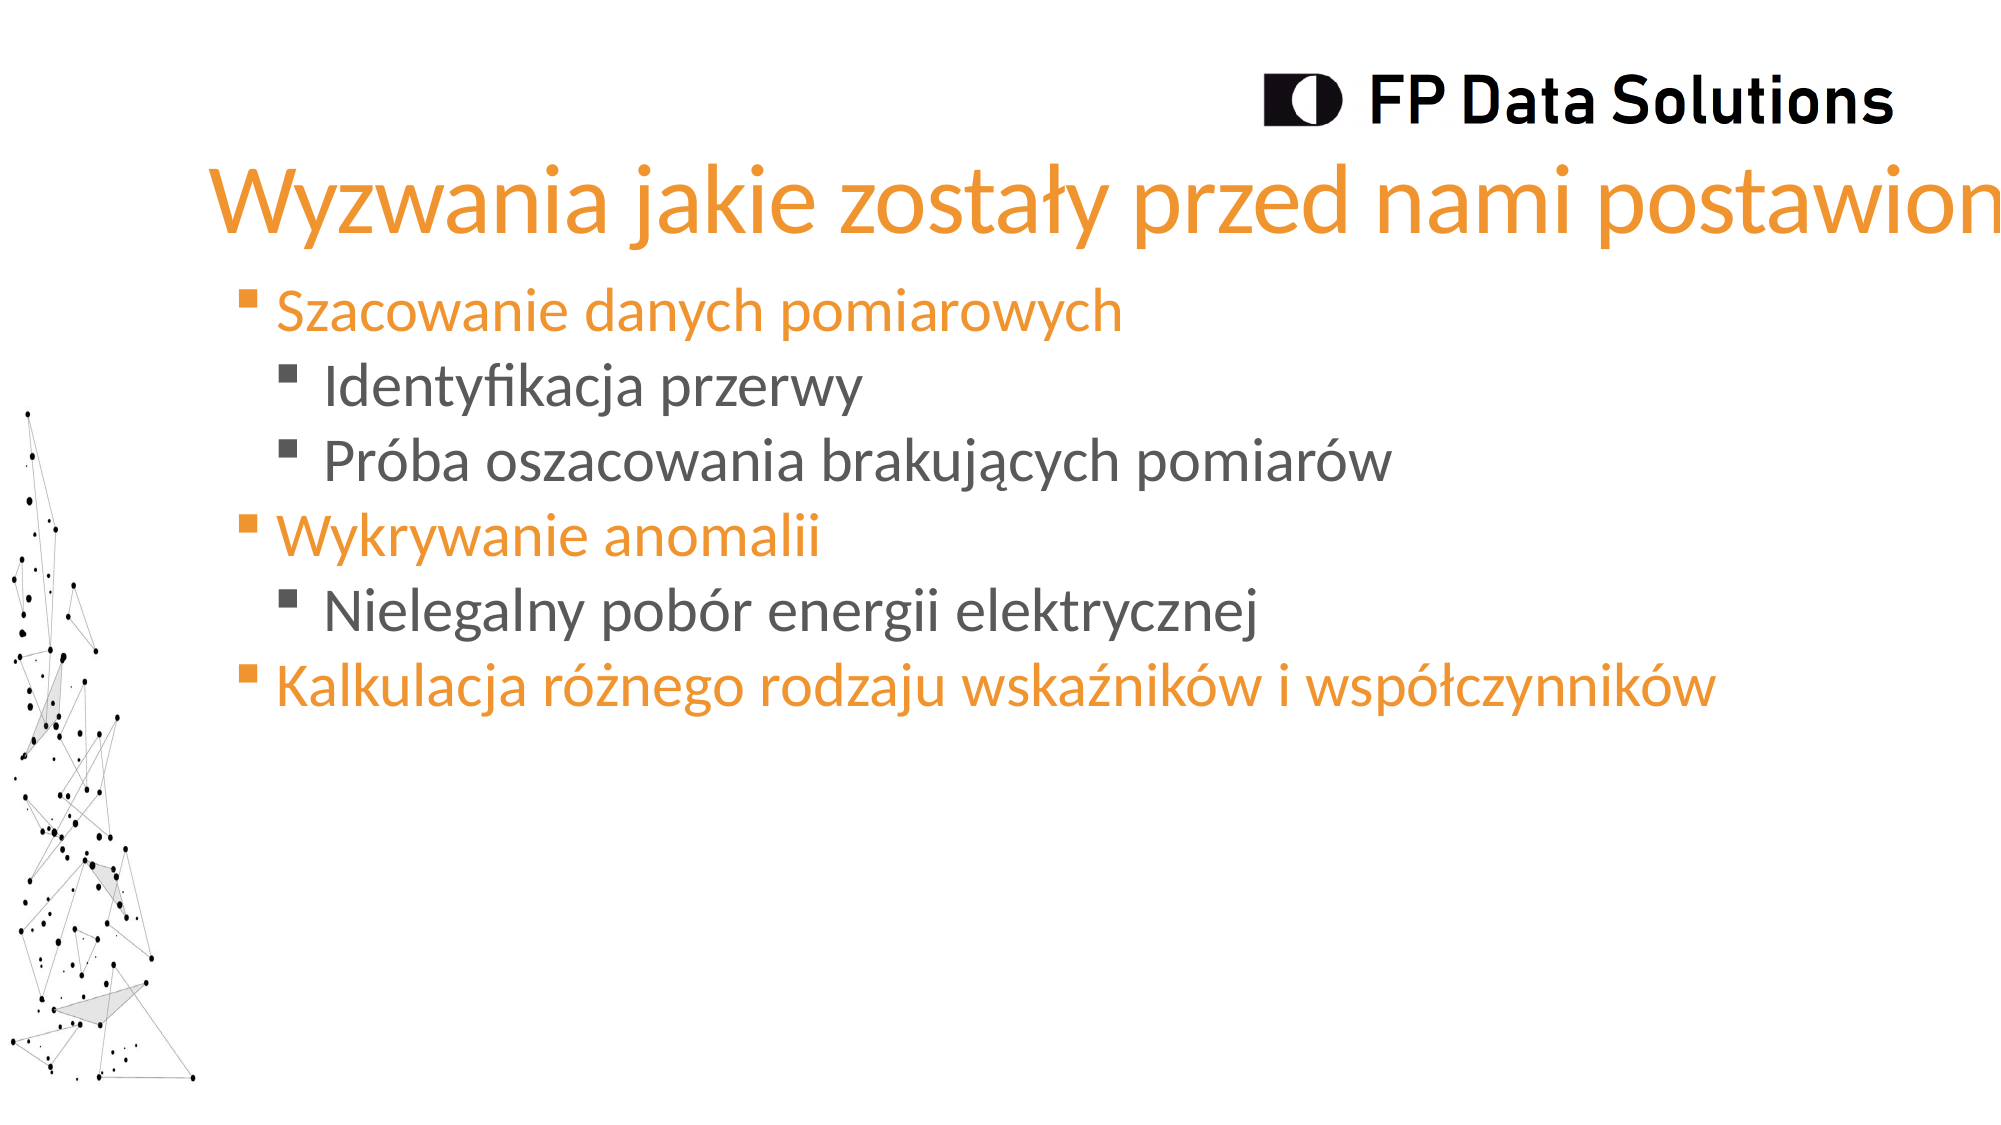

Wyzwania jakie zostały przed nami postawione
 Szacowanie danych pomiarowych
 Identyfikacja przerwy
 Próba oszacowania brakujących pomiarów
 Wykrywanie anomalii
 Nielegalny pobór energii elektrycznej
 Kalkulacja różnego rodzaju wskaźników i współczynników